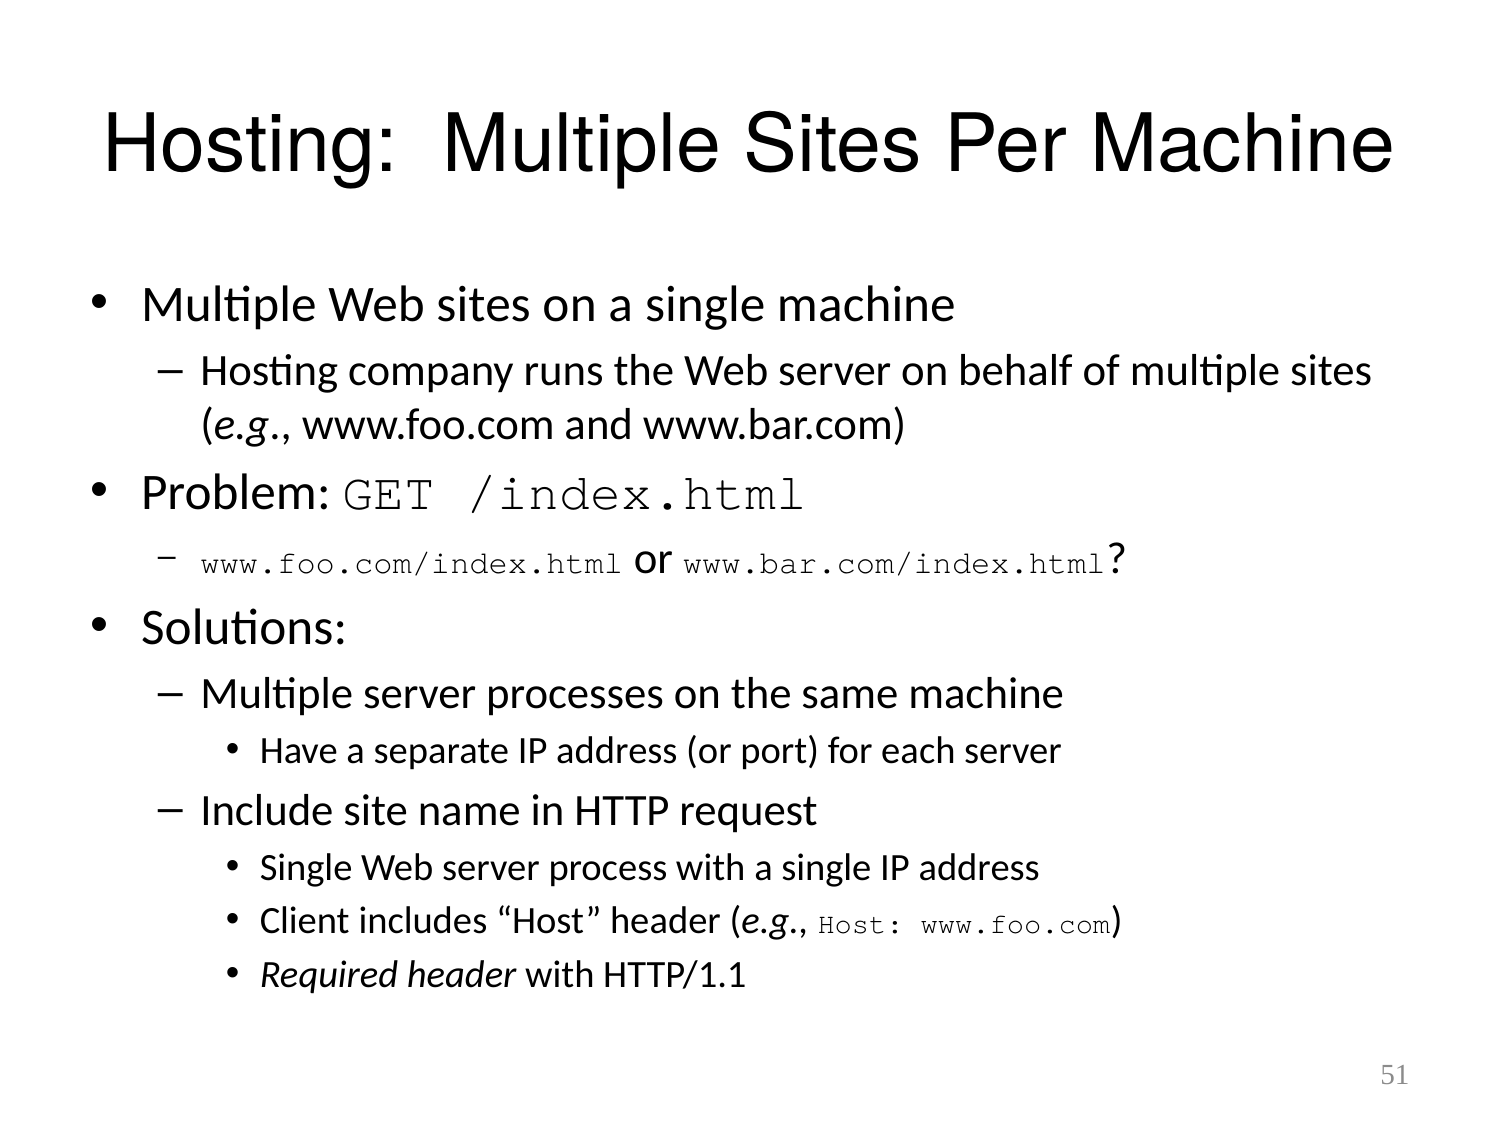

# Hosting:  Multiple Sites Per Machine
Multiple Web sites on a single machine
Hosting company runs the Web server on behalf of multiple sites (e.g., www.foo.com and www.bar.com)
Problem: GET /index.html
www.foo.com/index.html or www.bar.com/index.html?
Solutions:
Multiple server processes on the same machine
Have a separate IP address (or port) for each server
Include site name in HTTP request
Single Web server process with a single IP address
Client includes “Host” header (e.g., Host: www.foo.com)
Required header with HTTP/1.1
51